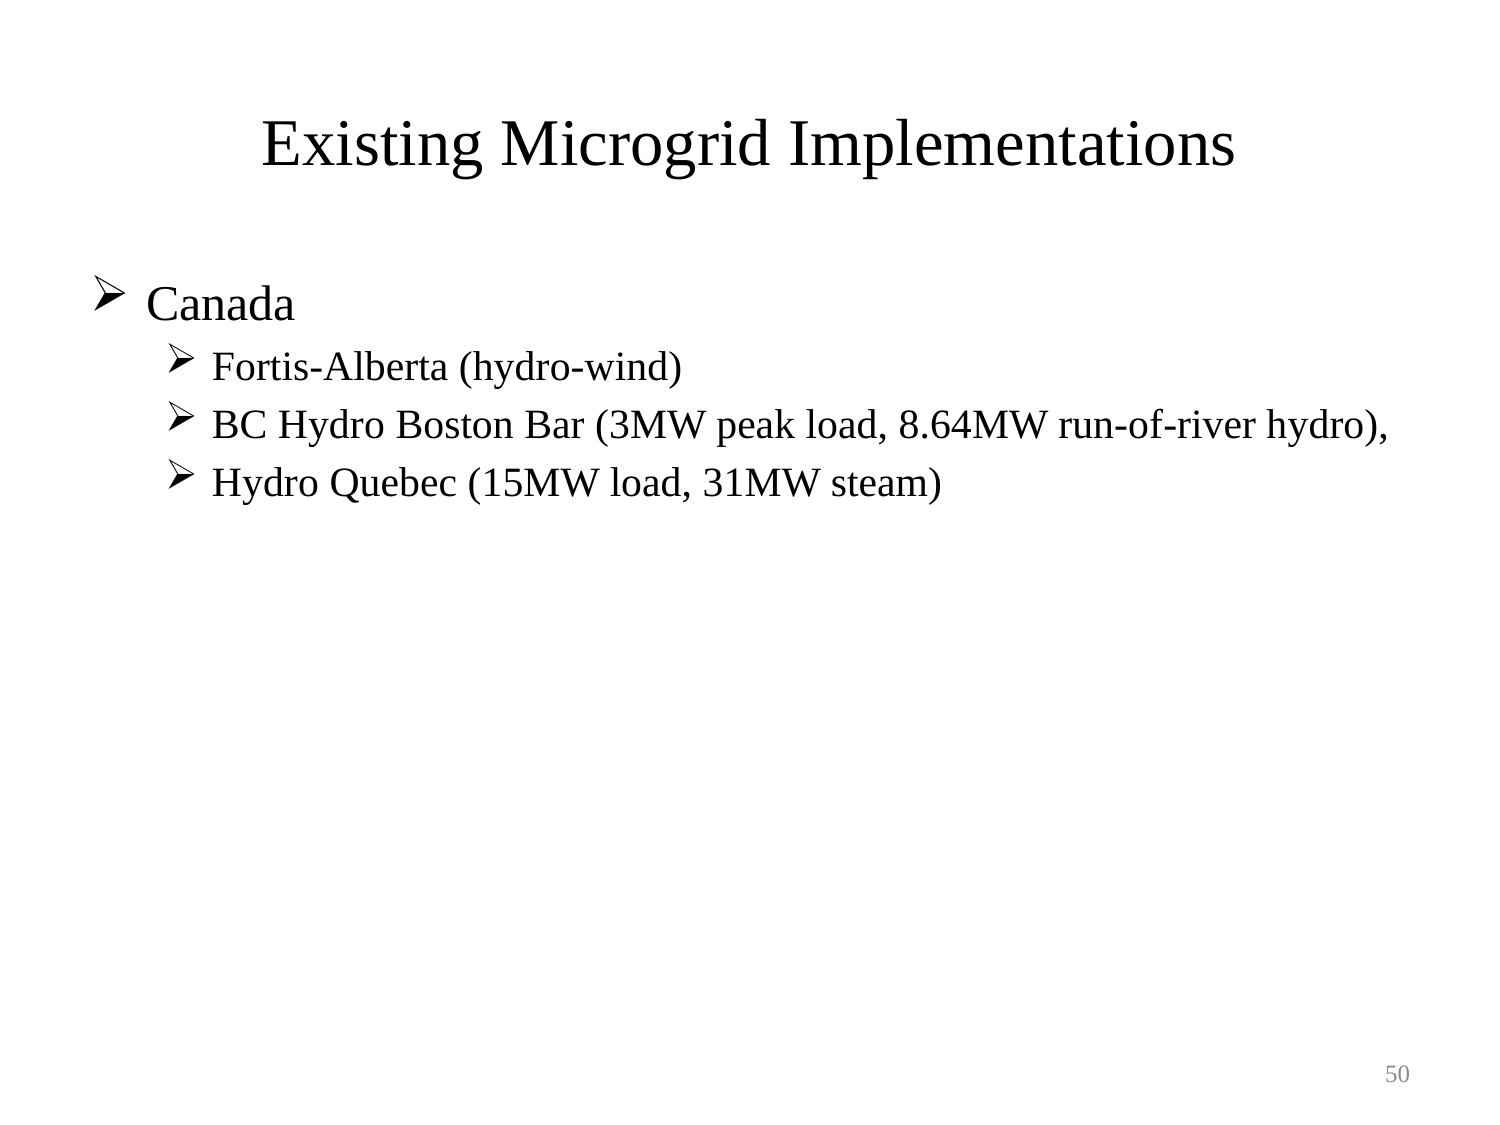

# Existing Microgrid Implementations
Canada
Fortis-Alberta (hydro-wind)
BC Hydro Boston Bar (3MW peak load, 8.64MW run-of-river hydro),
Hydro Quebec (15MW load, 31MW steam)
50